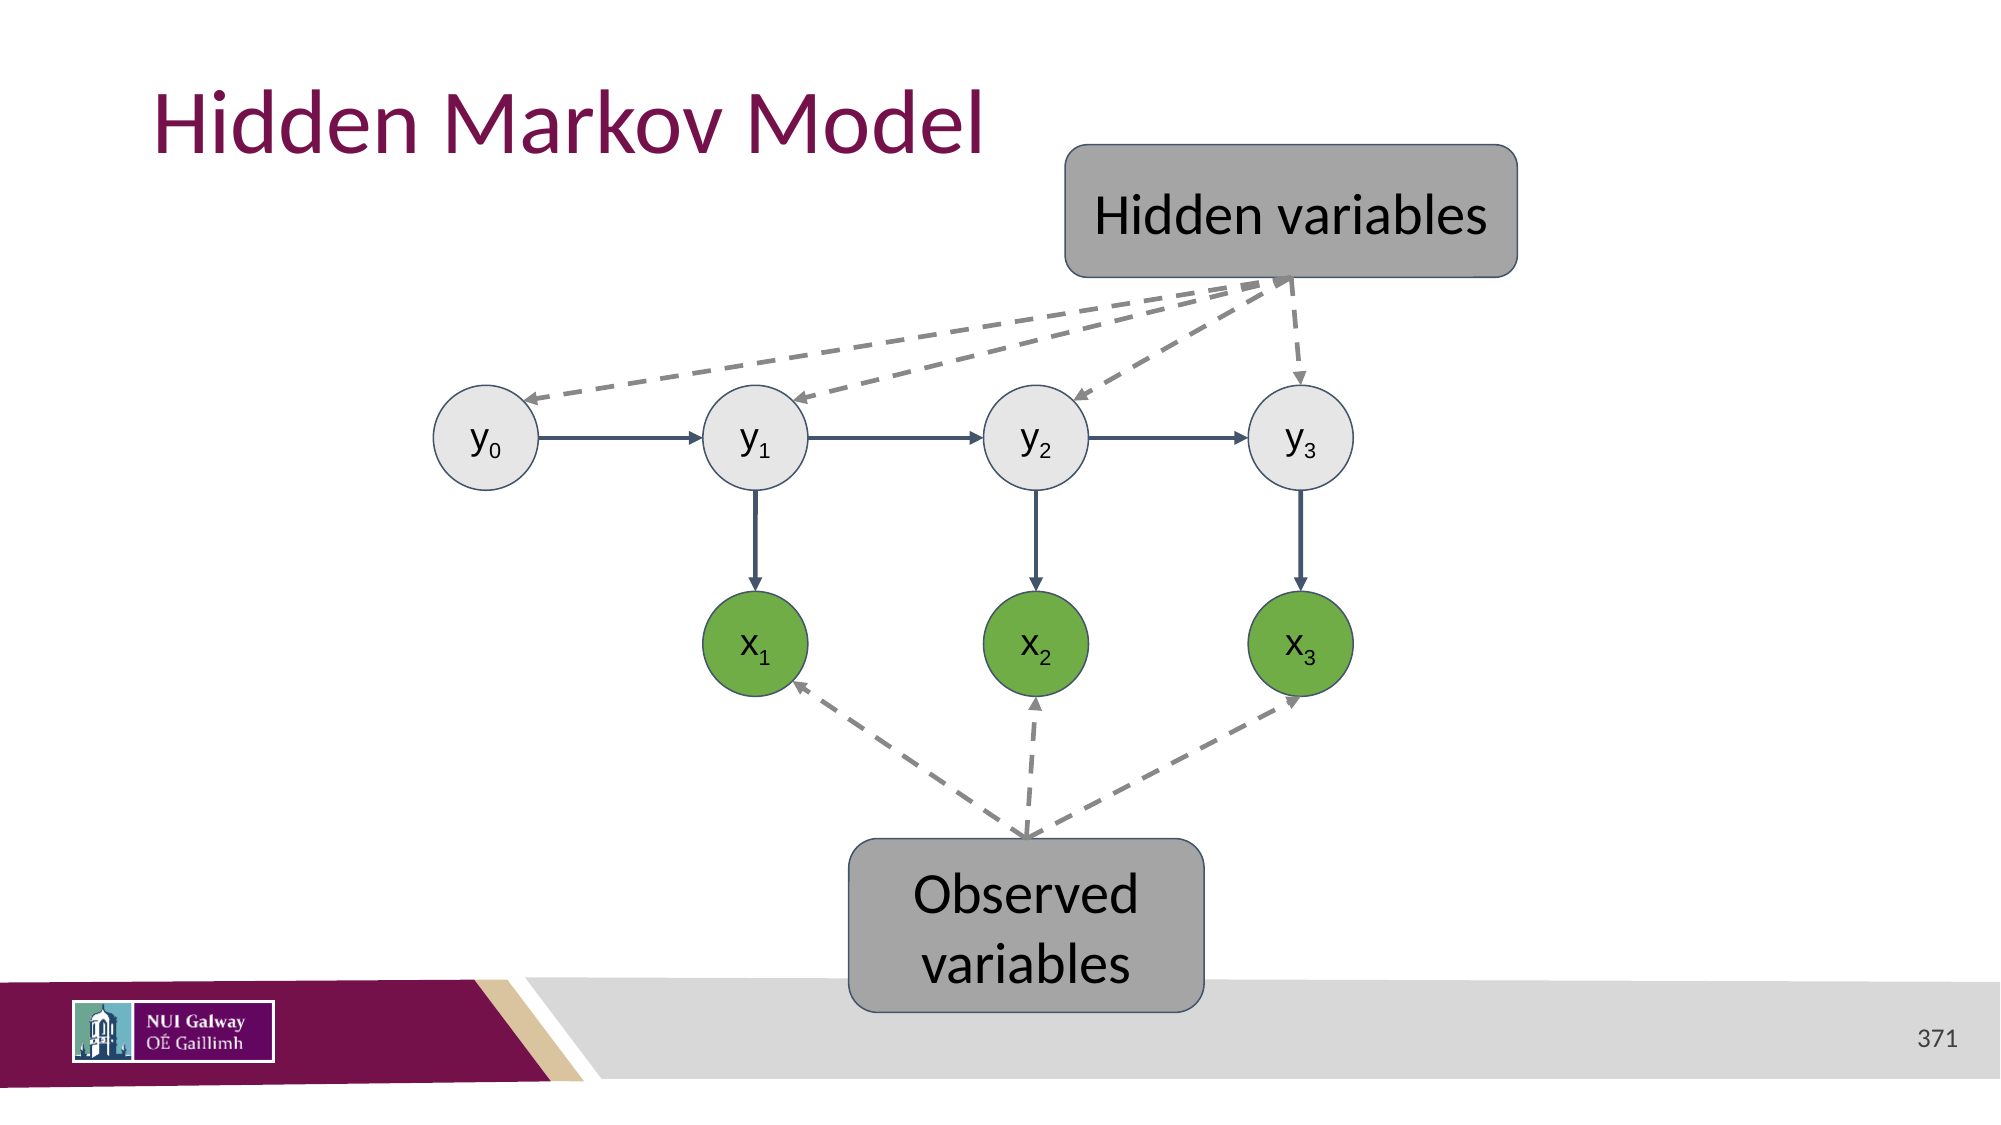

# Hidden Markov Model
Hidden variables
y0
y1
y2
y3
x1
x2
x3
Observed variables
371